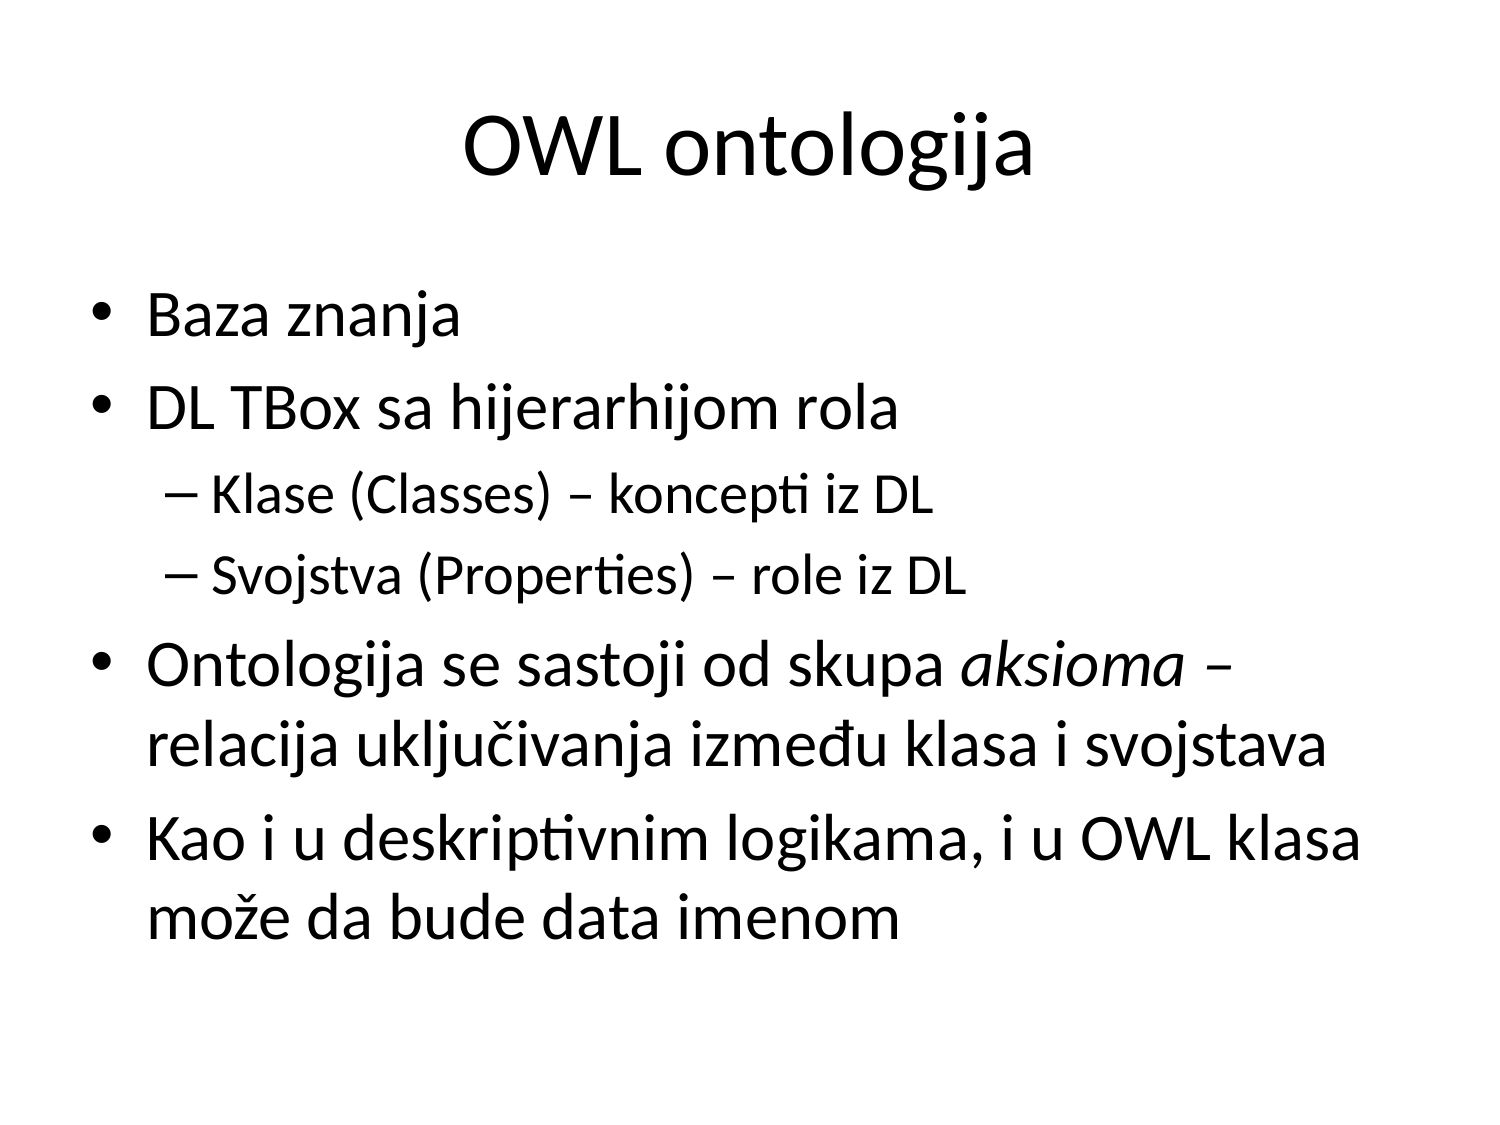

# OWL ontologija
Baza znanja
DL TBox sa hijerarhijom rola
Klase (Classes) – koncepti iz DL
Svojstva (Properties) – role iz DL
Ontologija se sastoji od skupa aksioma – relacija uključivanja između klasa i svojstava
Kao i u deskriptivnim logikama, i u OWL klasa može da bude data imenom